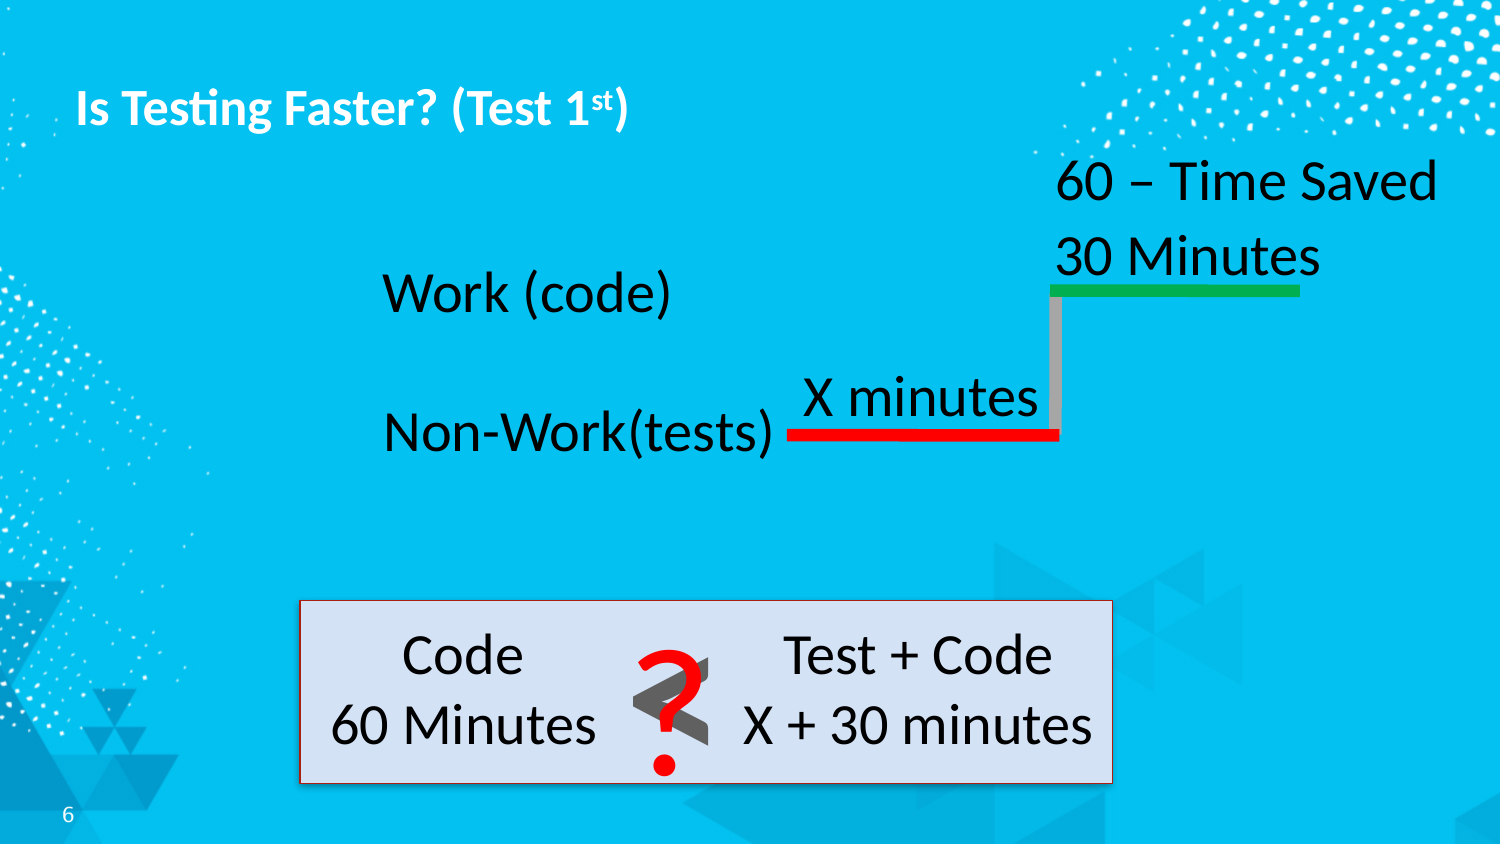

# Is Testing Faster? (Test 1st)
60 – Time Saved
30 Minutes
Work (code)
X minutes
Non-Work(tests)
<
?

Code
60 Minutes
Test + Code
X + 30 minutes